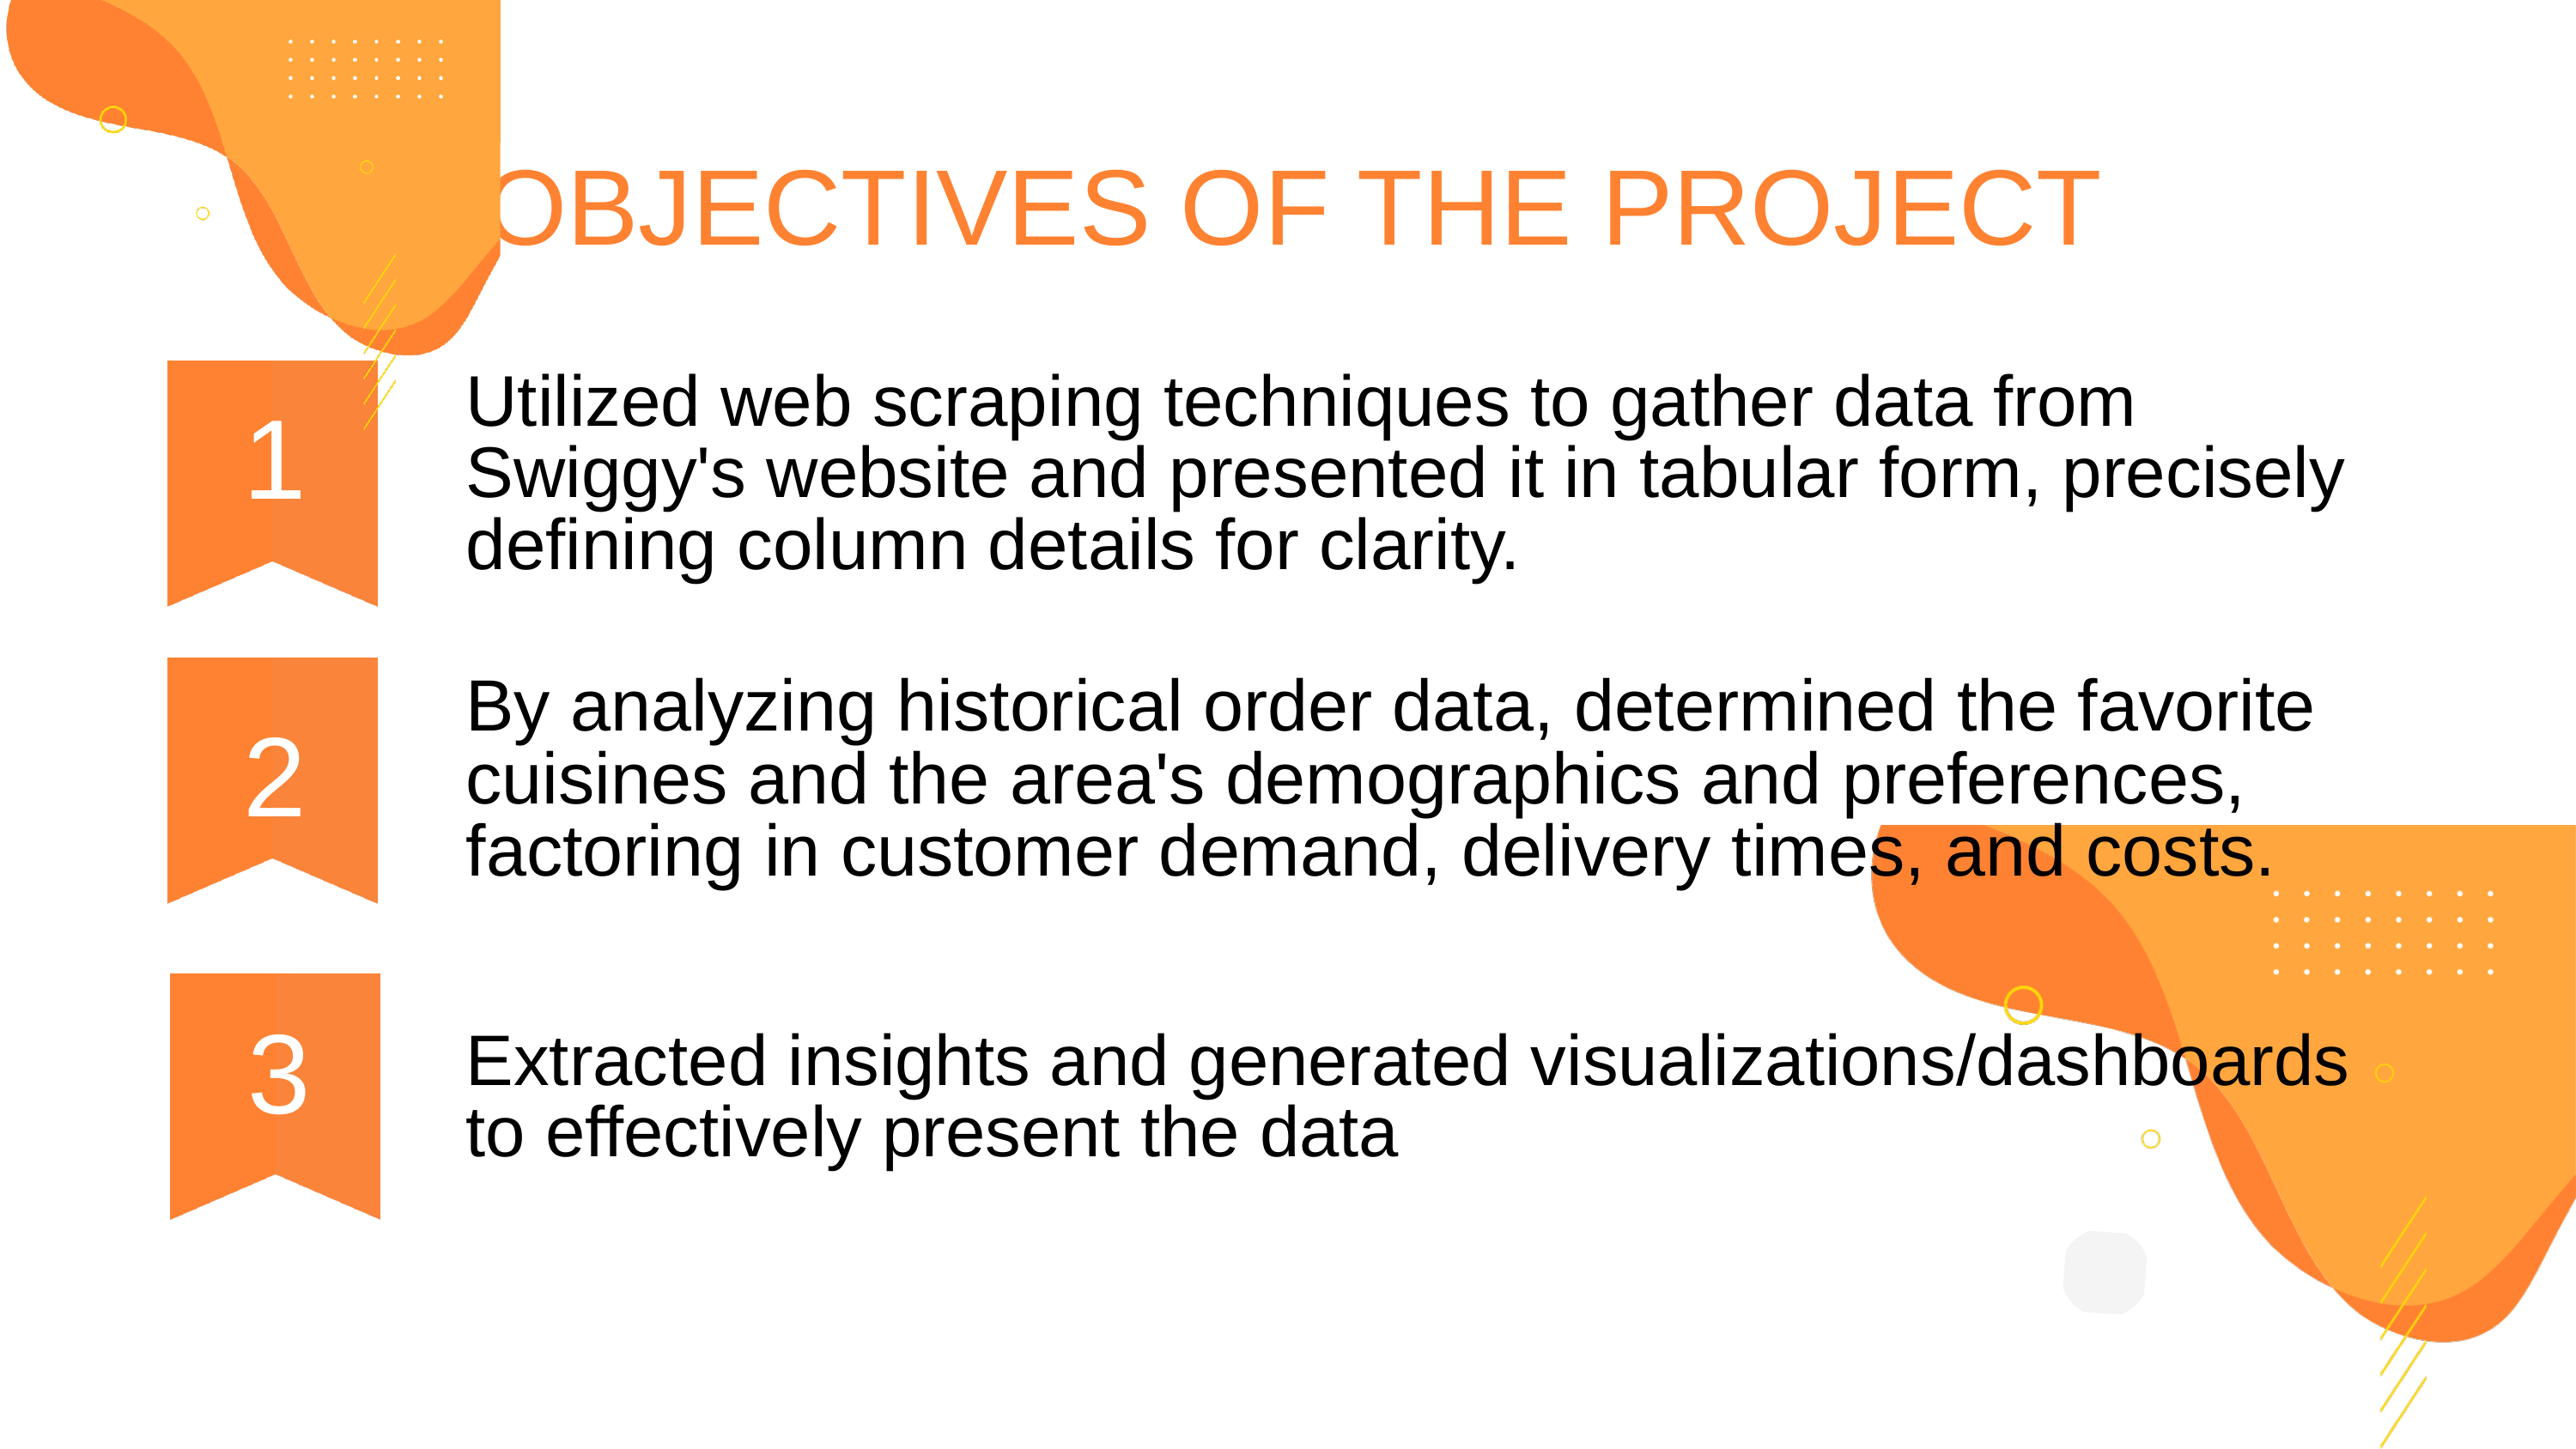

OBJECTIVES OF THE PROJECT

Utilized web scraping techniques to gather data from Swiggy's website and presented it in tabular form, precisely defining column details for clarity.
1

By analyzing historical order data, determined the favorite cuisines and the area's demographics and preferences, factoring in customer demand, delivery times, and costs.
2

3
Extracted insights and generated visualizations/dashboards to effectively present the data